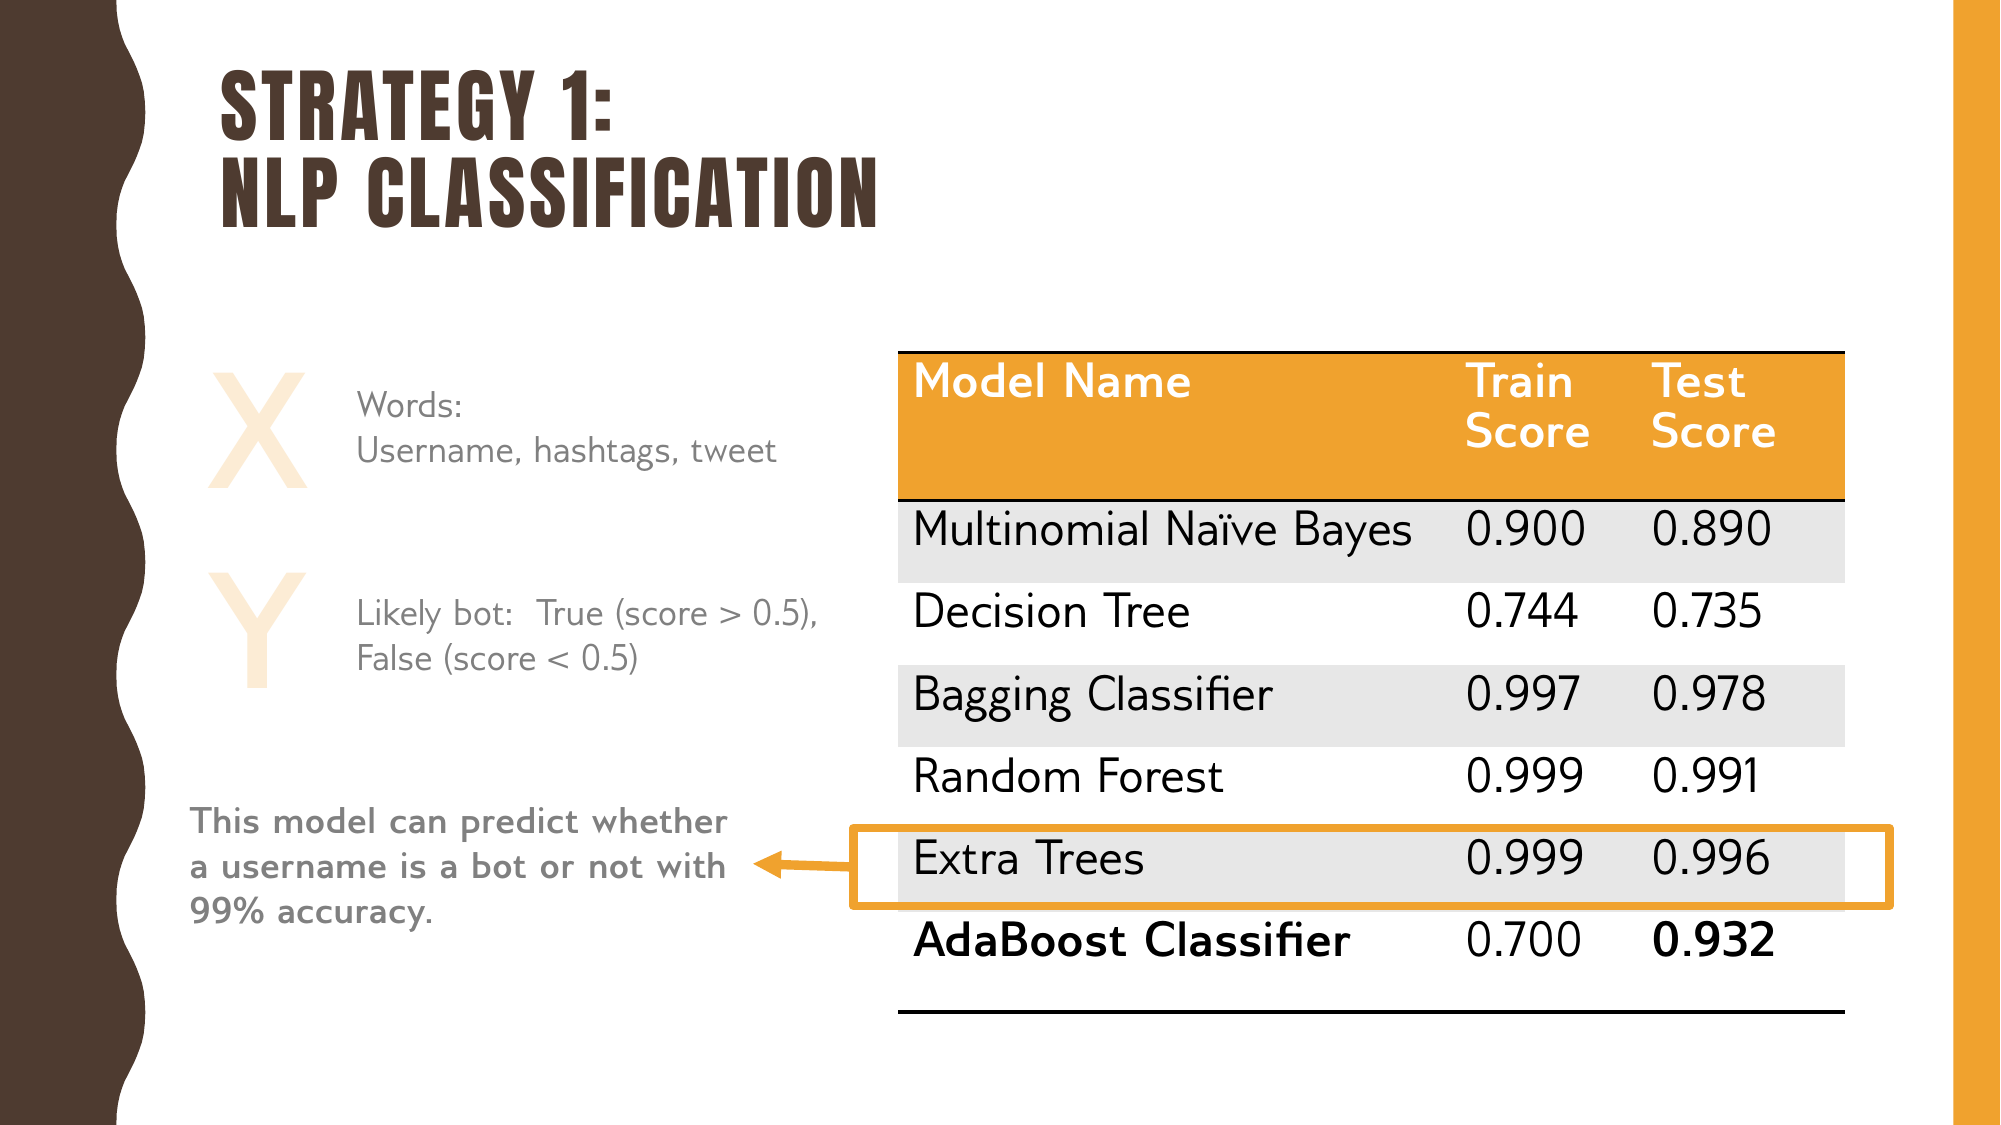

# Strategy 1: nlp Classification
X
Y
Words:
Username, hashtags, tweet
Likely bot:  True (score > 0.5), False (score < 0.5)
| Model Name | Train Score | Test Score |
| --- | --- | --- |
| Multinomial Naïve Bayes | 0.900 | 0.890 |
| Decision Tree | 0.744 | 0.735 |
| Bagging Classifier | 0.997 | 0.978 |
| Random Forest | 0.999 | 0.991 |
| Extra Trees | 0.999 | 0.996 |
| AdaBoost Classifier | 0.700 | 0.932 |
This model can predict whether a username is a bot or not with 99% accuracy.